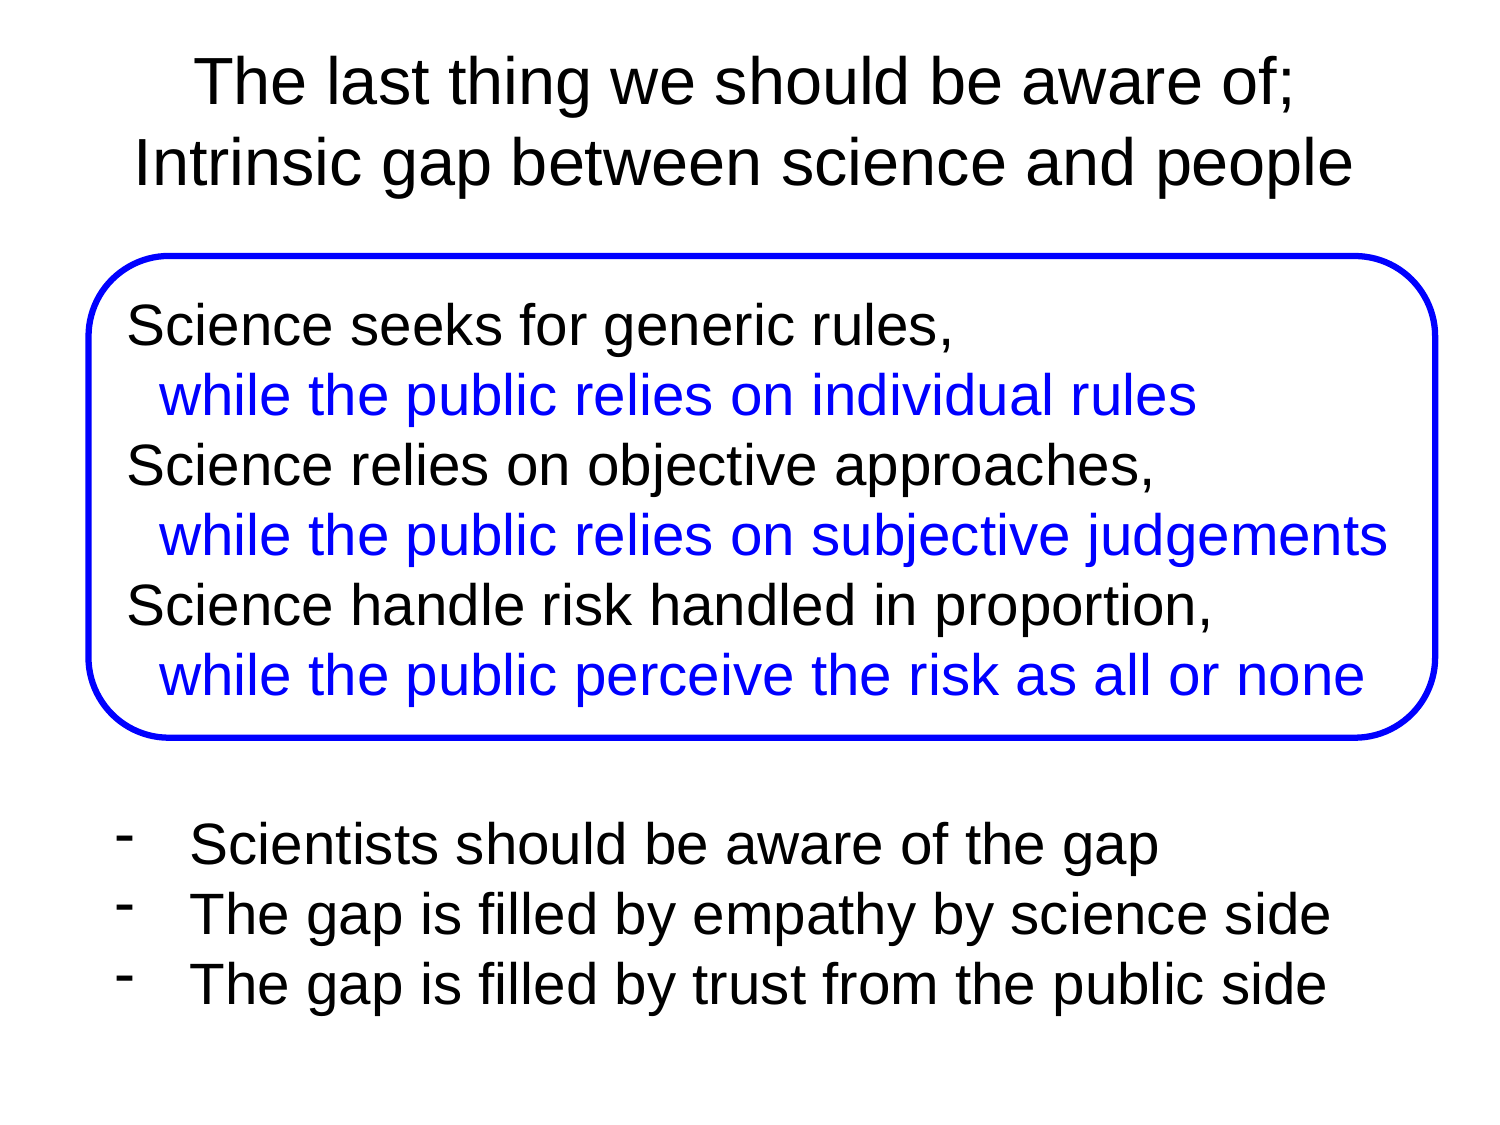

The last thing we should be aware of;
Intrinsic gap between science and people
Science seeks for generic rules,
  while the public relies on individual rules
Science relies on objective approaches,
  while the public relies on subjective judgements
Science handle risk handled in proportion,
  while the public perceive the risk as all or none
Scientists should be aware of the gap
The gap is filled by empathy by science side
The gap is filled by trust from the public side